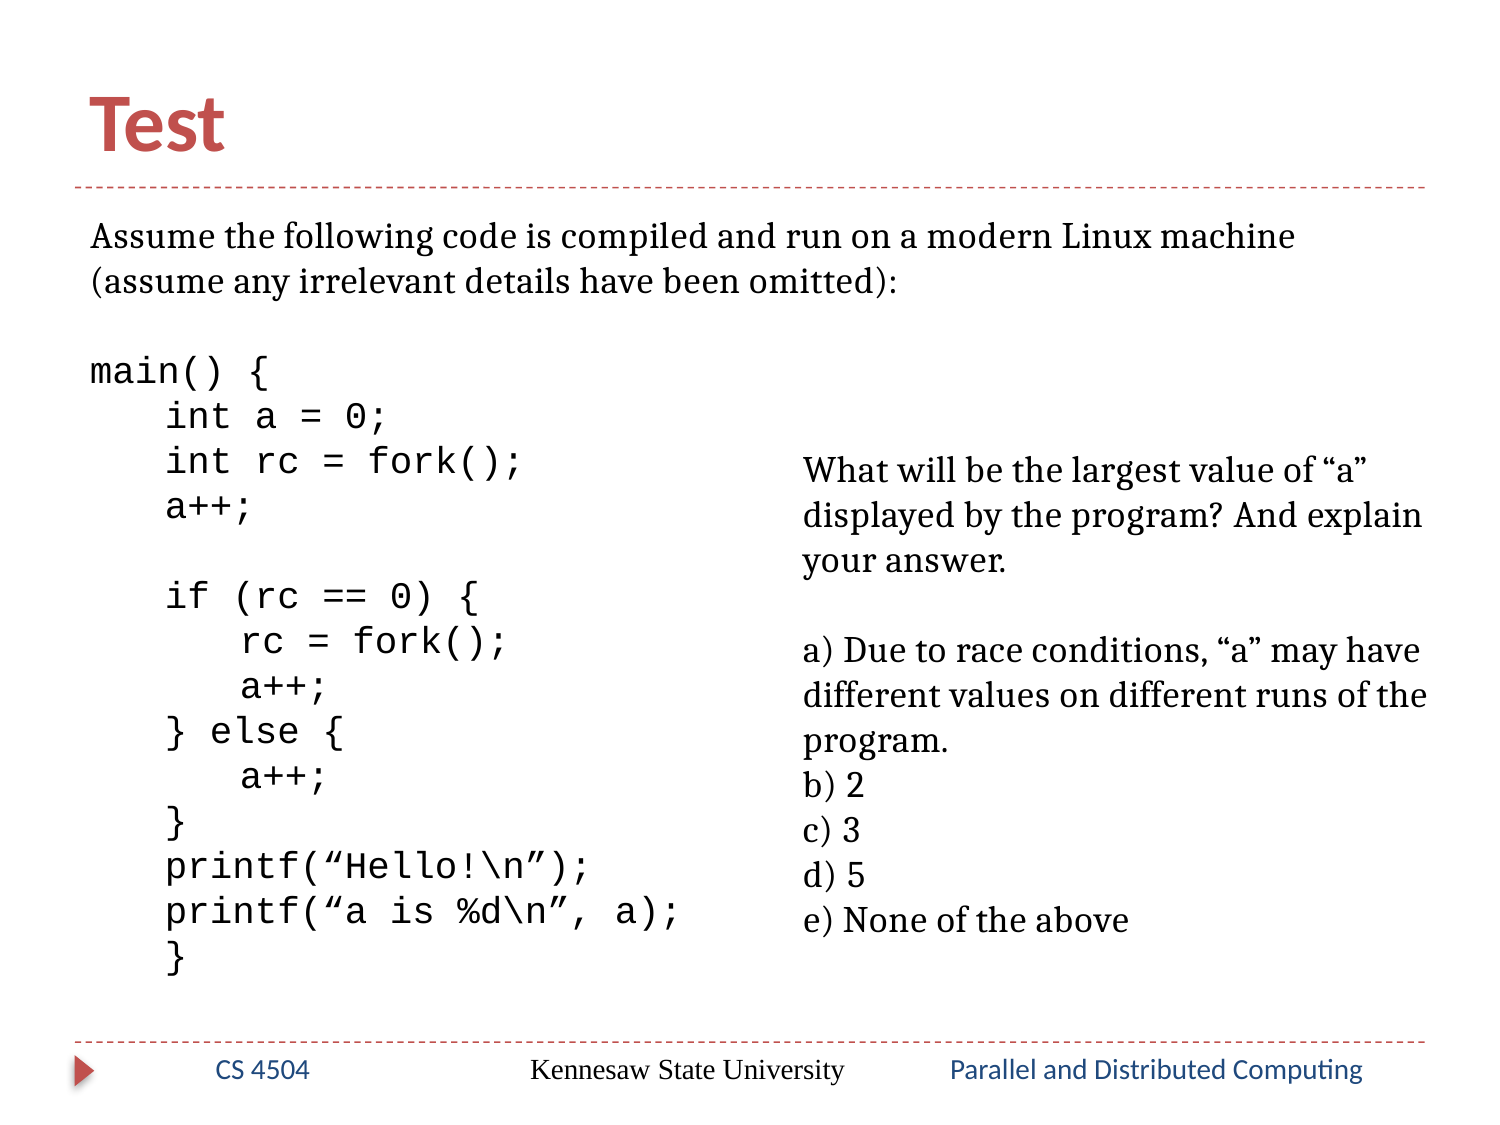

# Test
Assume the following code is compiled and run on a modern Linux machine (assume any irrelevant details have been omitted):

main() {
int a = 0;
int rc = fork();
a++;

if (rc == 0) {
rc = fork();
a++;
} else {
a++;
}
printf(“Hello!\n”);
printf(“a is %d\n”, a);
}

What will be the largest value of “a” displayed by the program? And explain your answer.

a) Due to race conditions, “a” may have different values on different runs of the program.
b) 2
c) 3
d) 5
e) None of the above

CS 4504
Kennesaw State University
Parallel and Distributed Computing